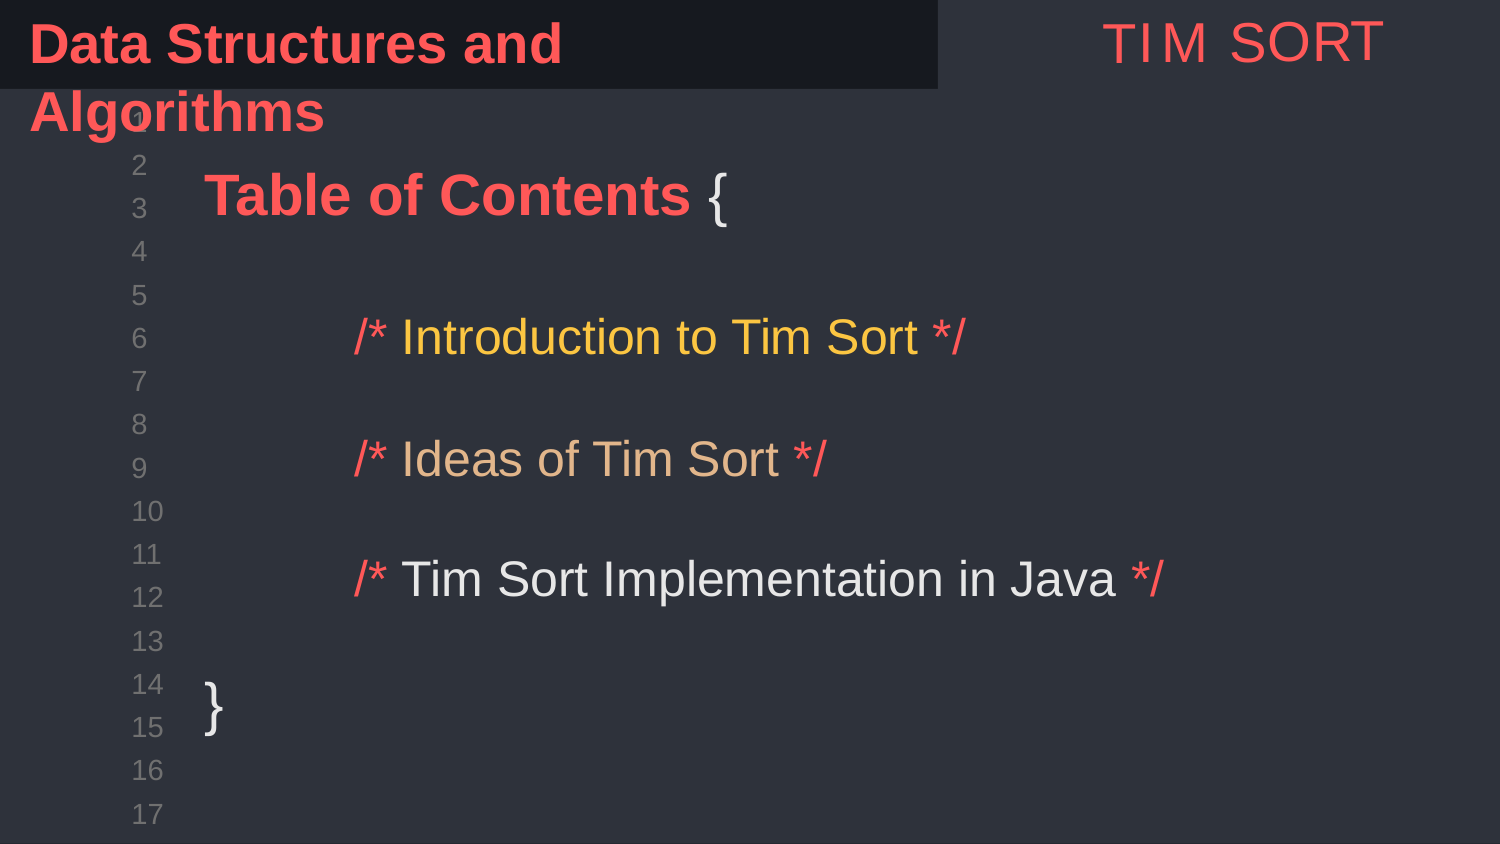

Data Structures and Algorithms

T
T
R
O
I
S
M
Table of Contents {

	/* Introduction to Tim Sort */
	/* Ideas of Tim Sort */

	/* Tim Sort Implementation in Java */

}